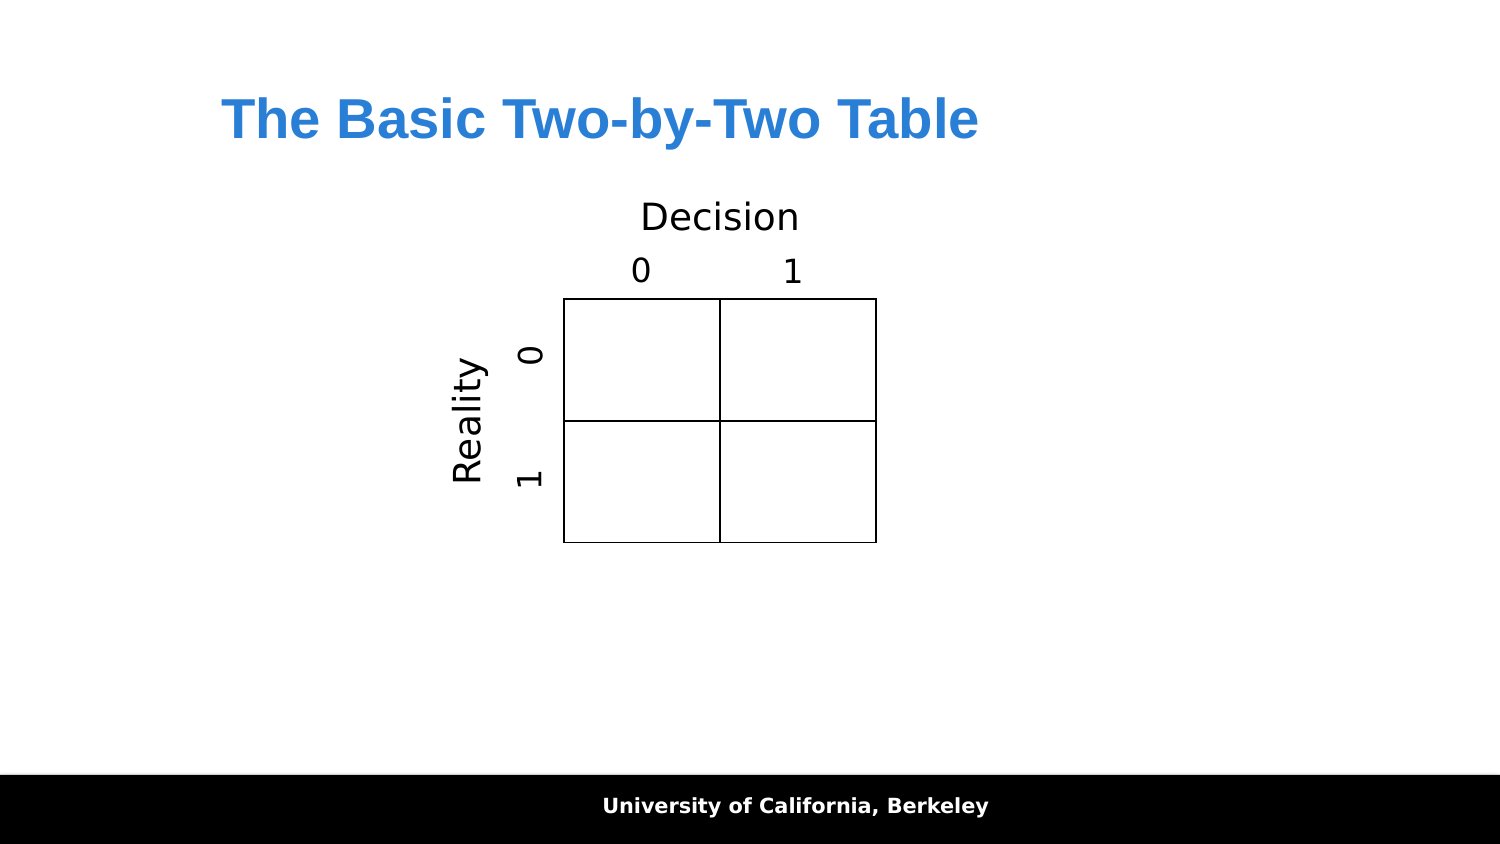

# The Basic Two-by-Two Table
Decision
0
1
|  |  |
| --- | --- |
|  |  |
0
Reality
1
University of California, Berkeley